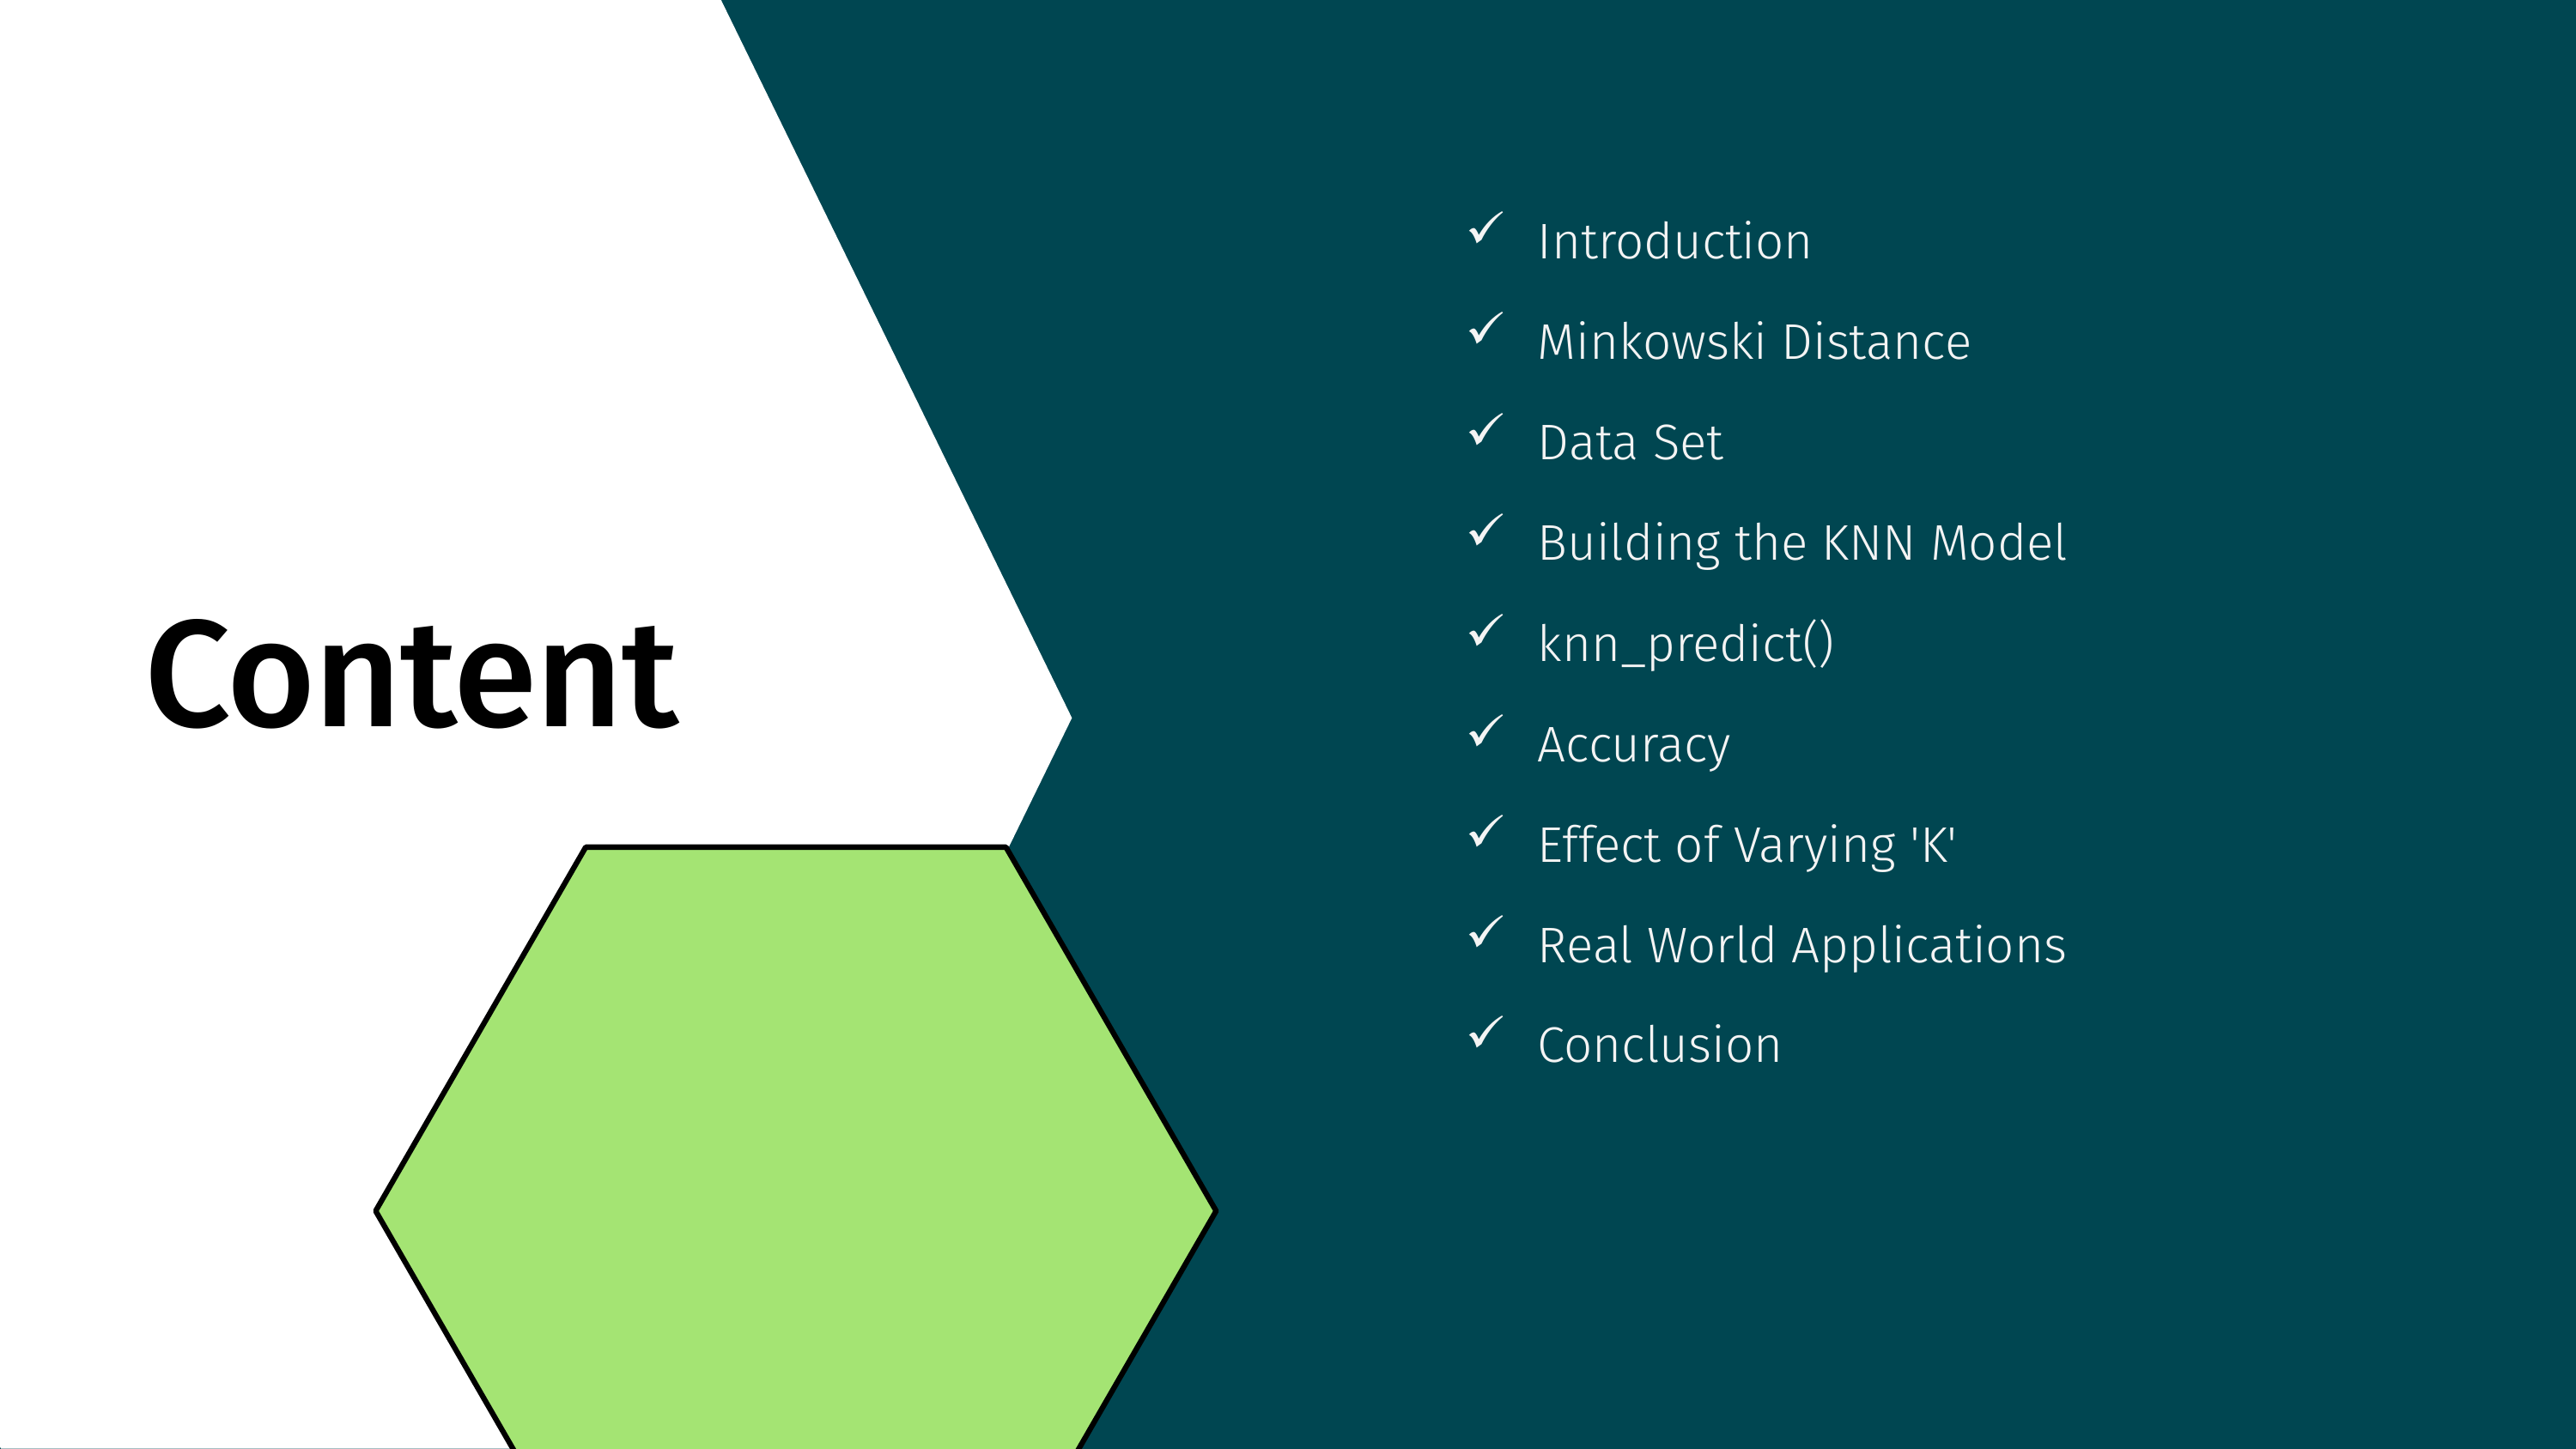

Introduction
Minkowski Distance
Data Set
Building the KNN Model
Content
knn_predict()
Accuracy
Effect of Varying 'K'

Real World Applications
Conclusion